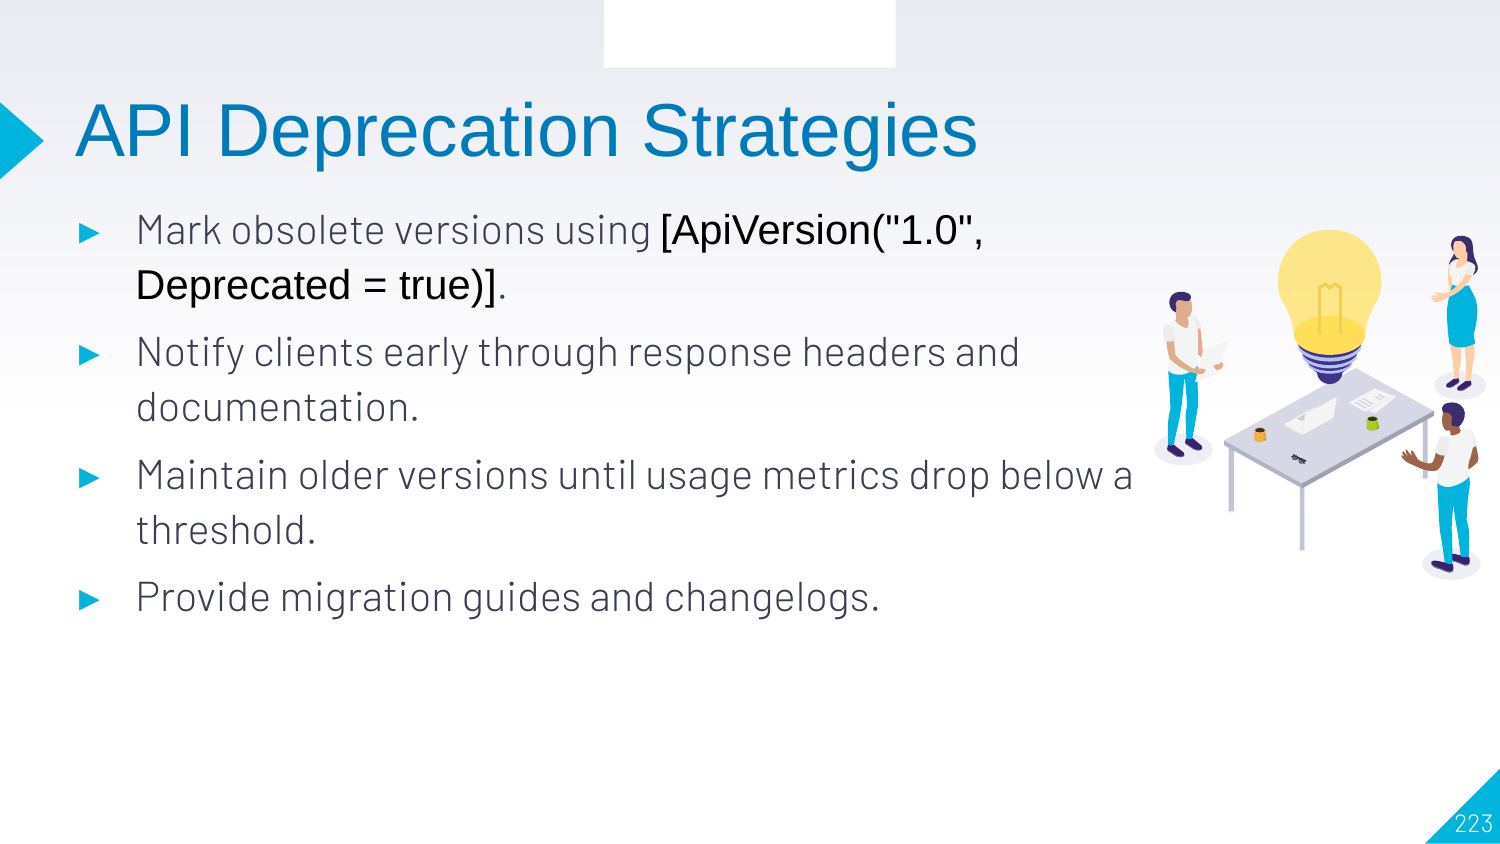

Section Overview

# API Deprecation Strategies
Mark obsolete versions using [ApiVersion("1.0", Deprecated = true)].
Notify clients early through response headers and documentation.
Maintain older versions until usage metrics drop below a threshold.
Provide migration guides and changelogs.

223